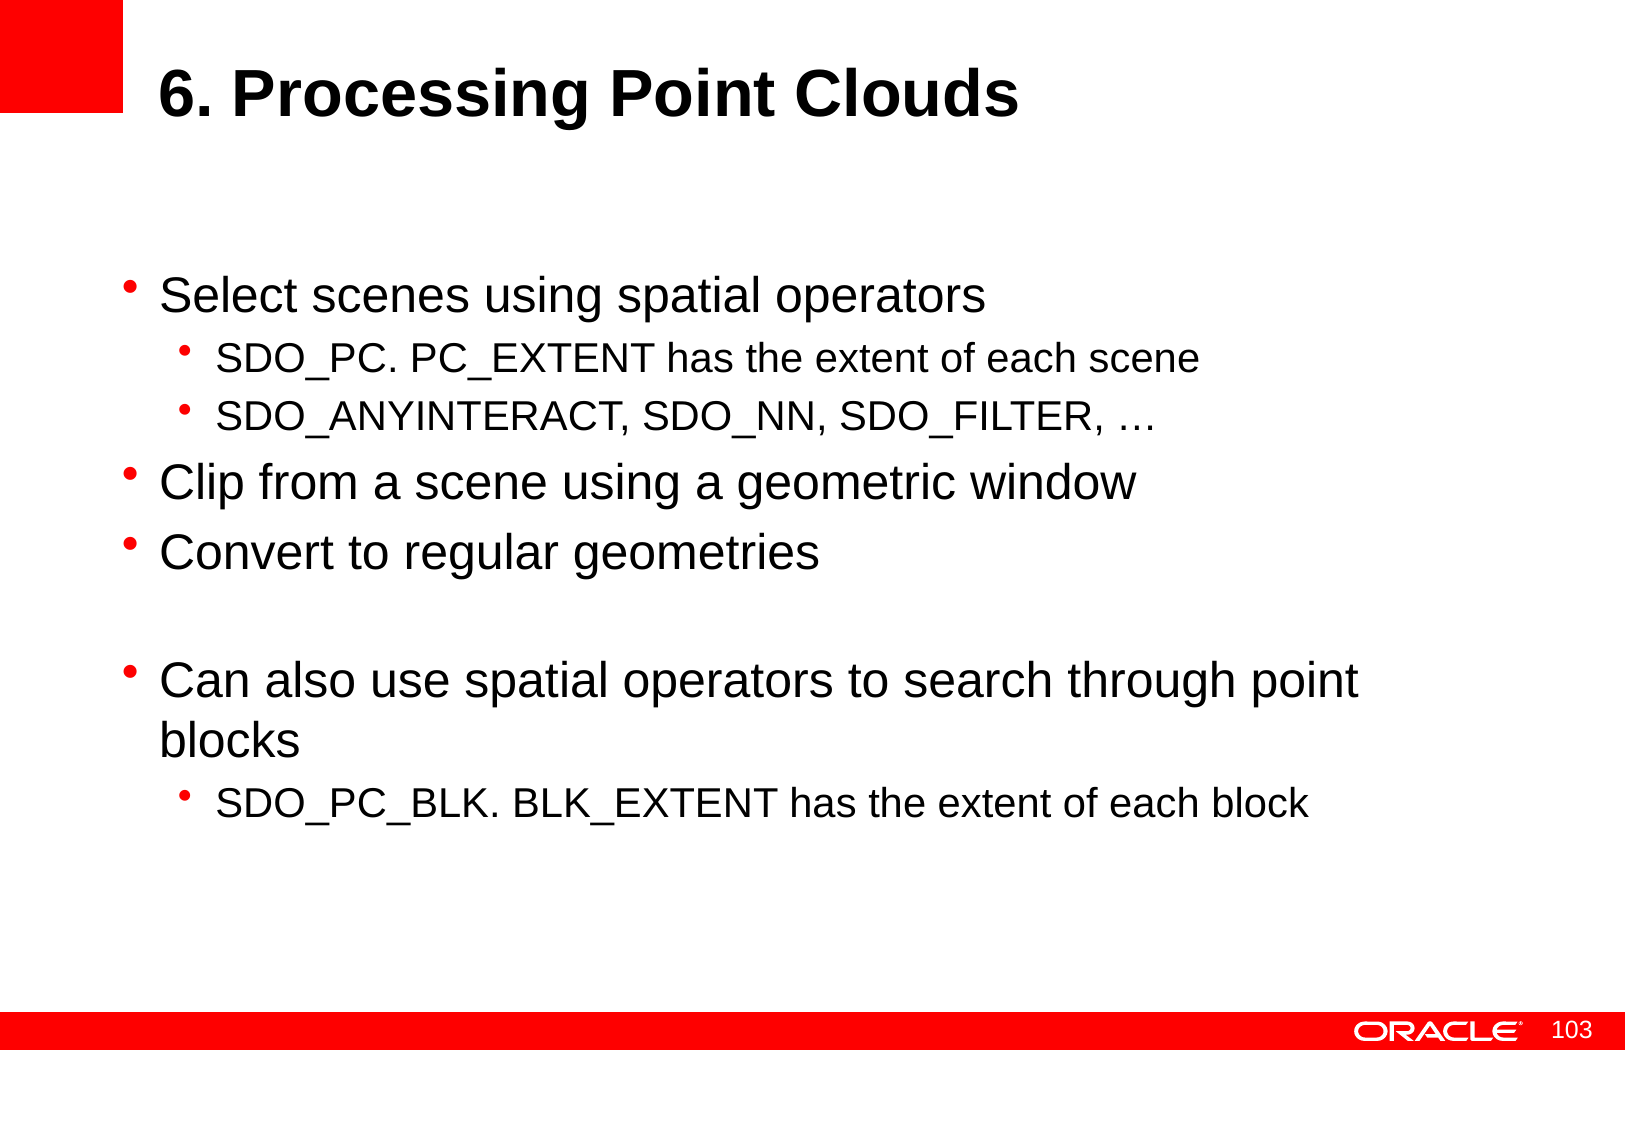

# 6. Processing Point Clouds
Select scenes using spatial operators
SDO_PC. PC_EXTENT has the extent of each scene
SDO_ANYINTERACT, SDO_NN, SDO_FILTER, …
Clip from a scene using a geometric window
Convert to regular geometries

Can also use spatial operators to search through point blocks
SDO_PC_BLK. BLK_EXTENT has the extent of each block